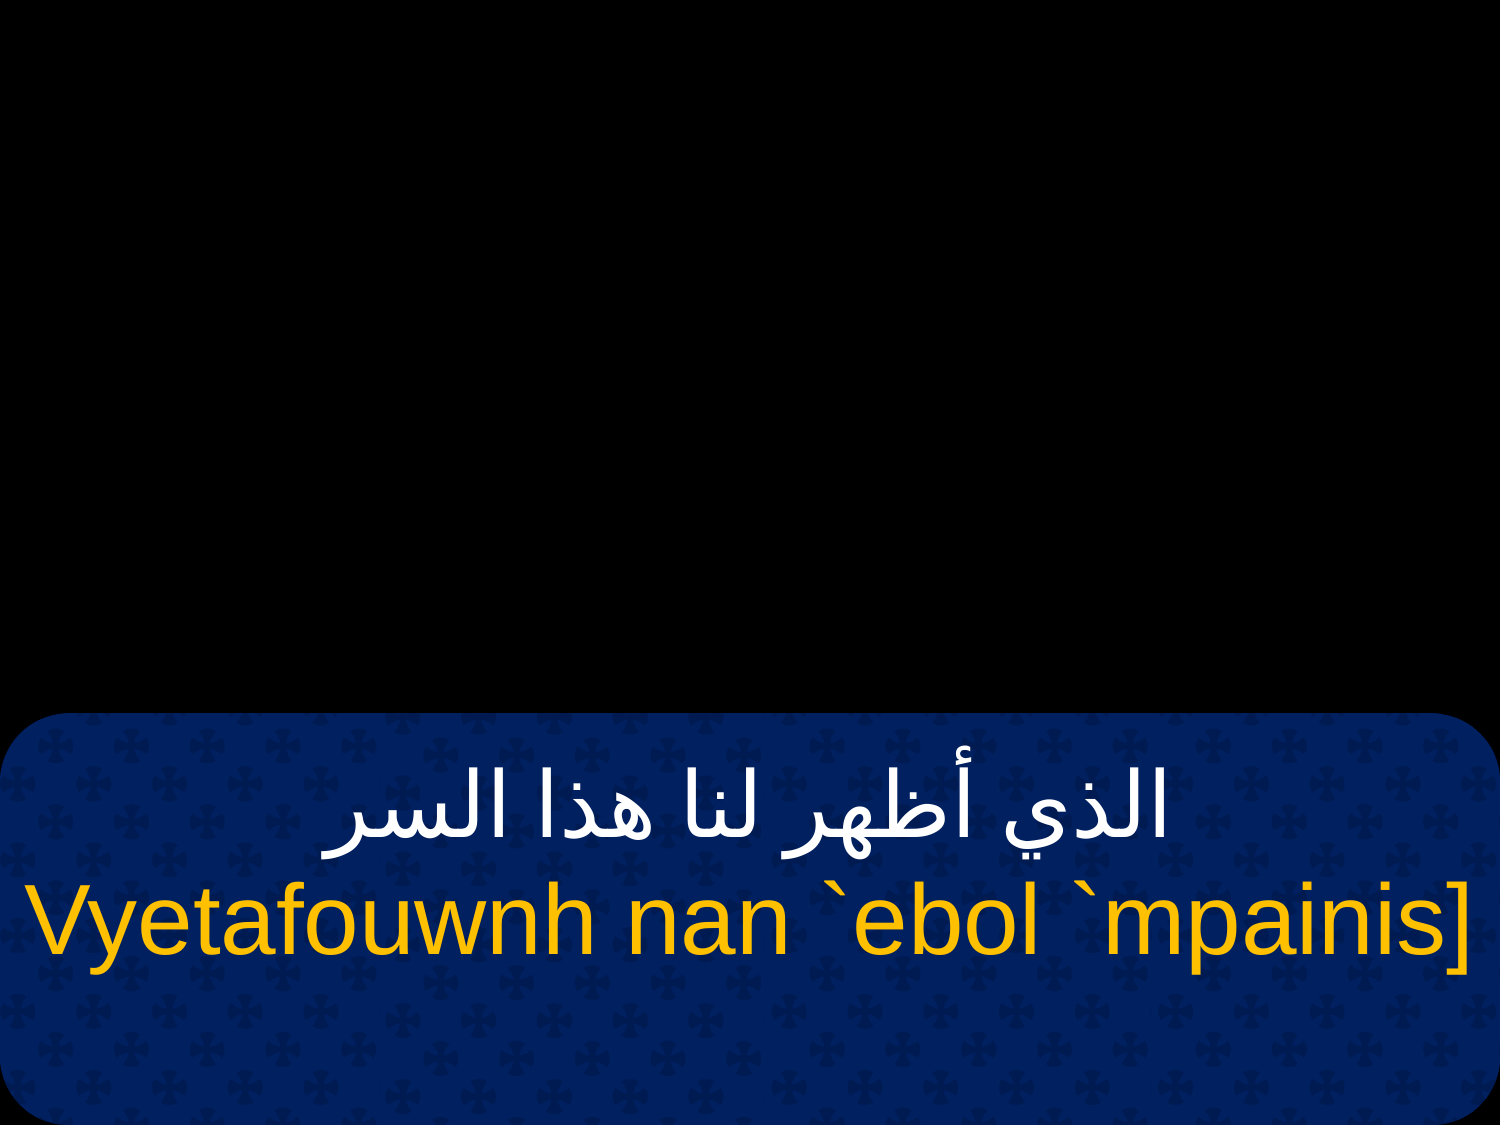

# الذي أظهر لنا هذا السر
Vyetafouwnh nan `ebol `mpainis]